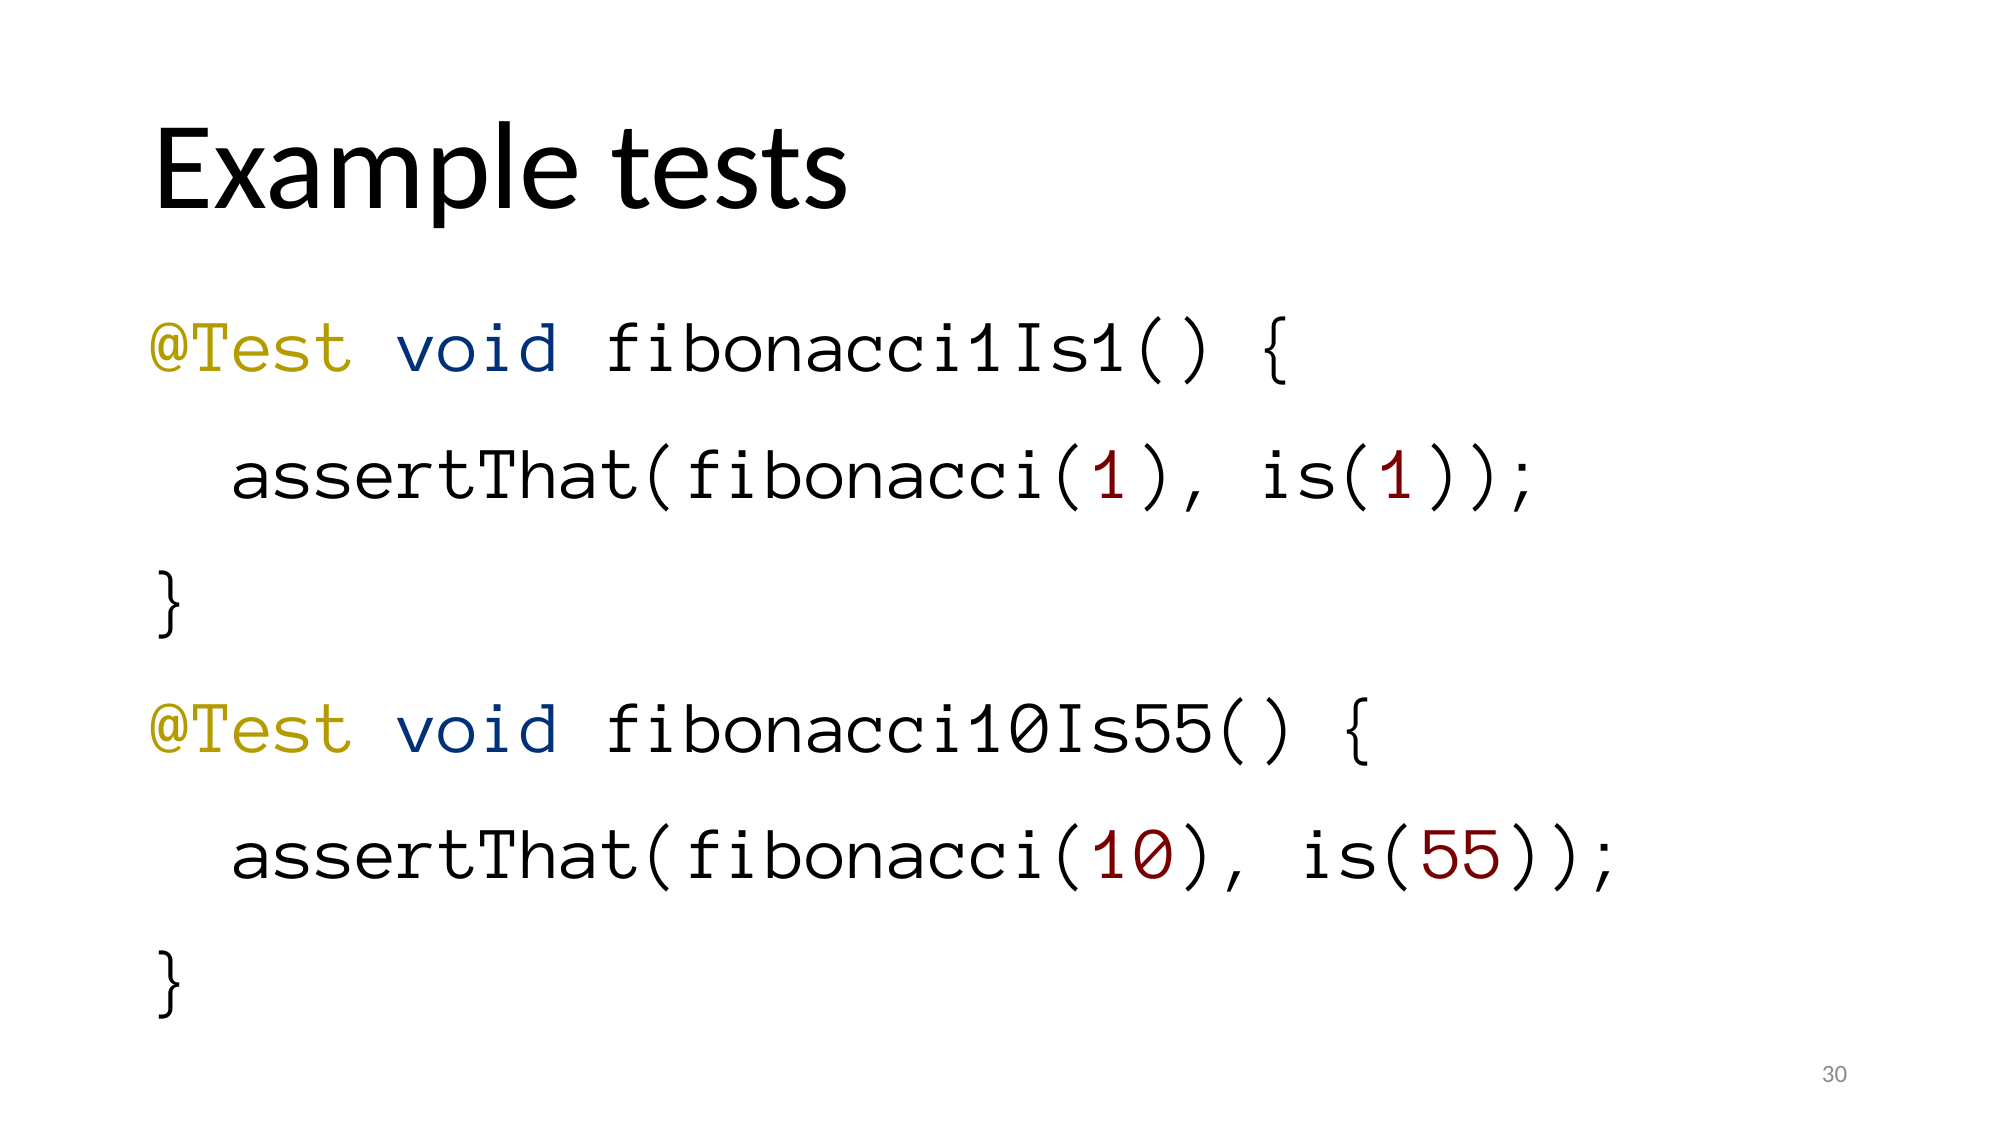

# Example tests
@Test void fibonacci1Is1() {
  assertThat(fibonacci(1), is(1));
}
@Test void fibonacci10Is55() {
  assertThat(fibonacci(10), is(55));
}
30